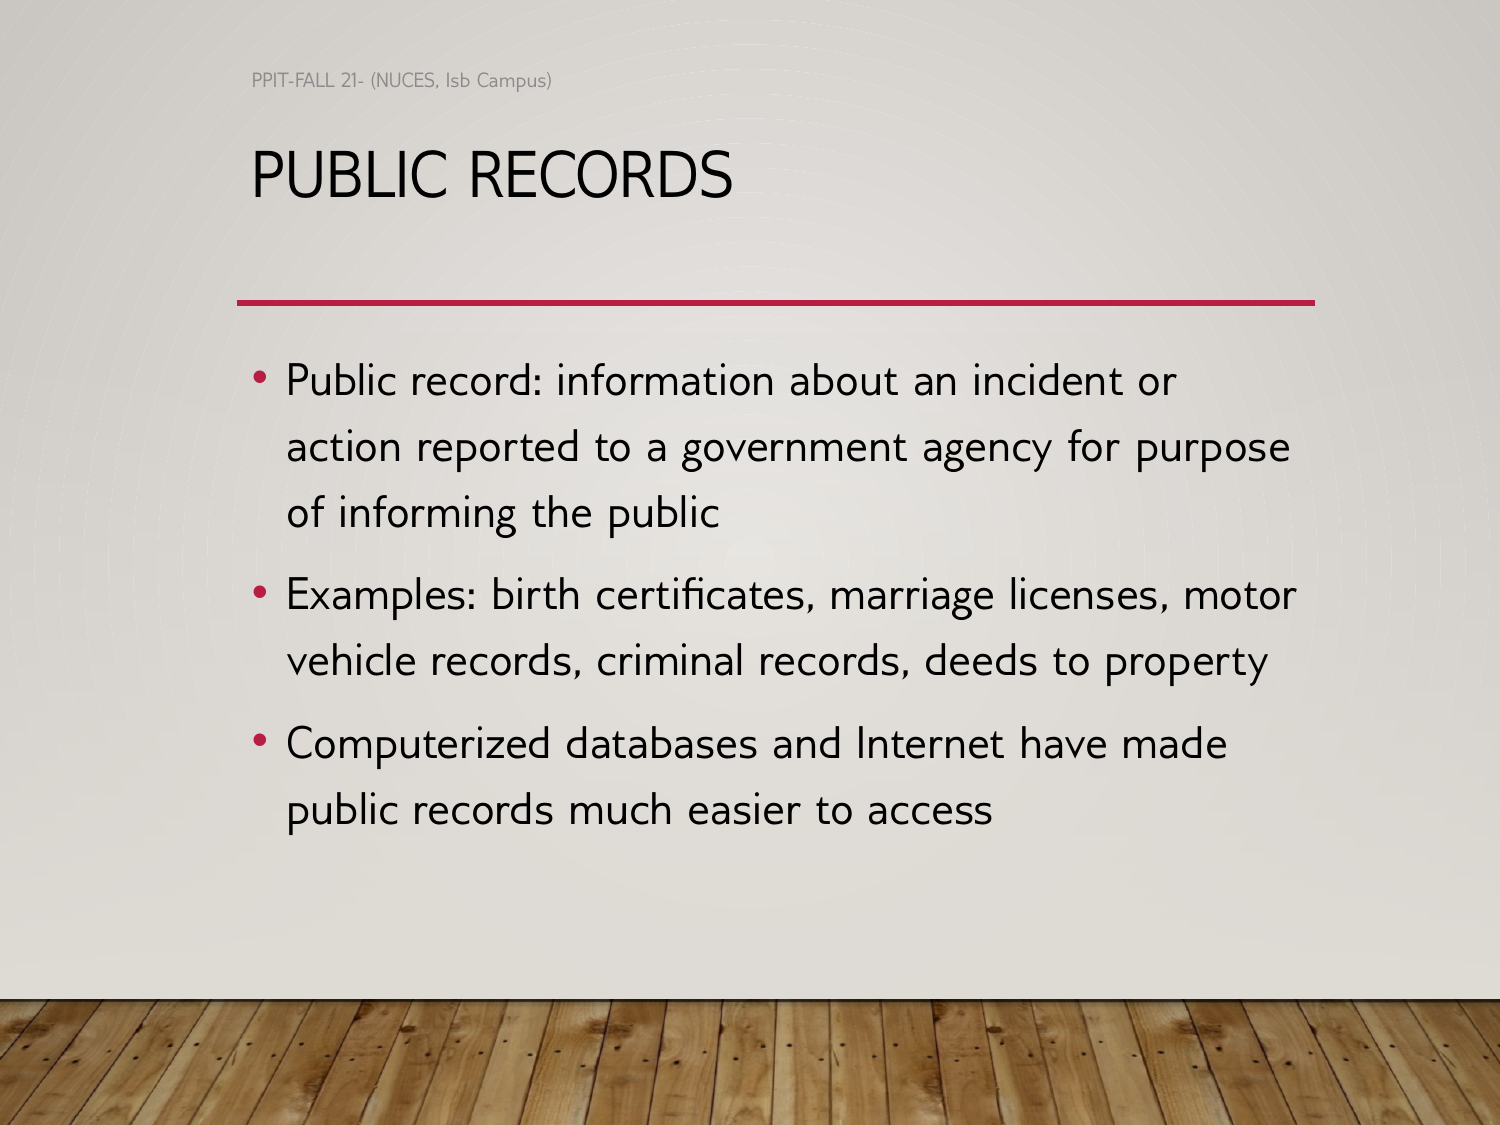

PPIT-FALL 21- (NUCES, Isb Campus)
# Public Records
Public record: information about an incident or action reported to a government agency for purpose of informing the public
Examples: birth certificates, marriage licenses, motor vehicle records, criminal records, deeds to property
Computerized databases and Internet have made public records much easier to access